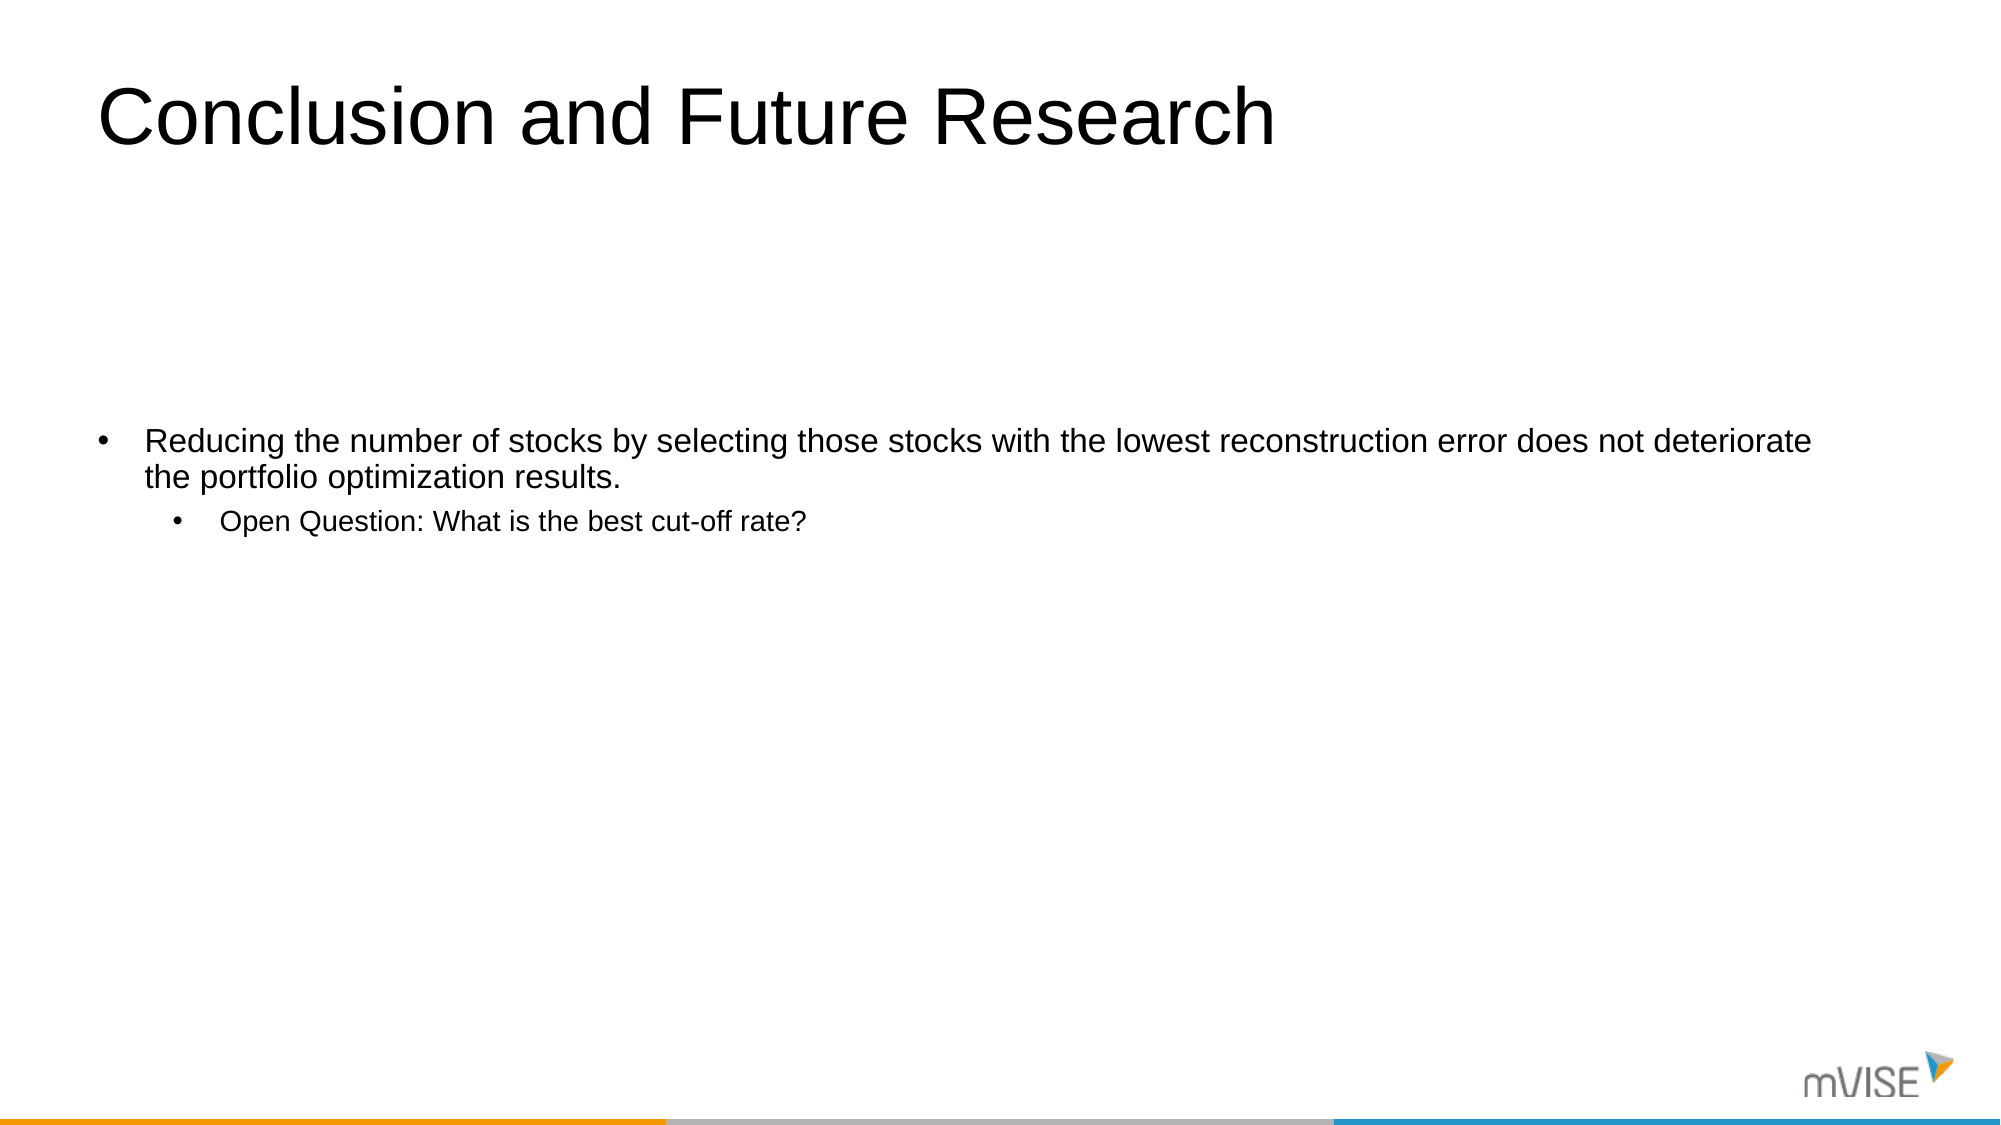

# Conclusion and Future Research

Reducing the number of stocks by selecting those stocks with the lowest reconstruction error does not deteriorate the portfolio optimization results.
Open Question: What is the best cut-off rate?